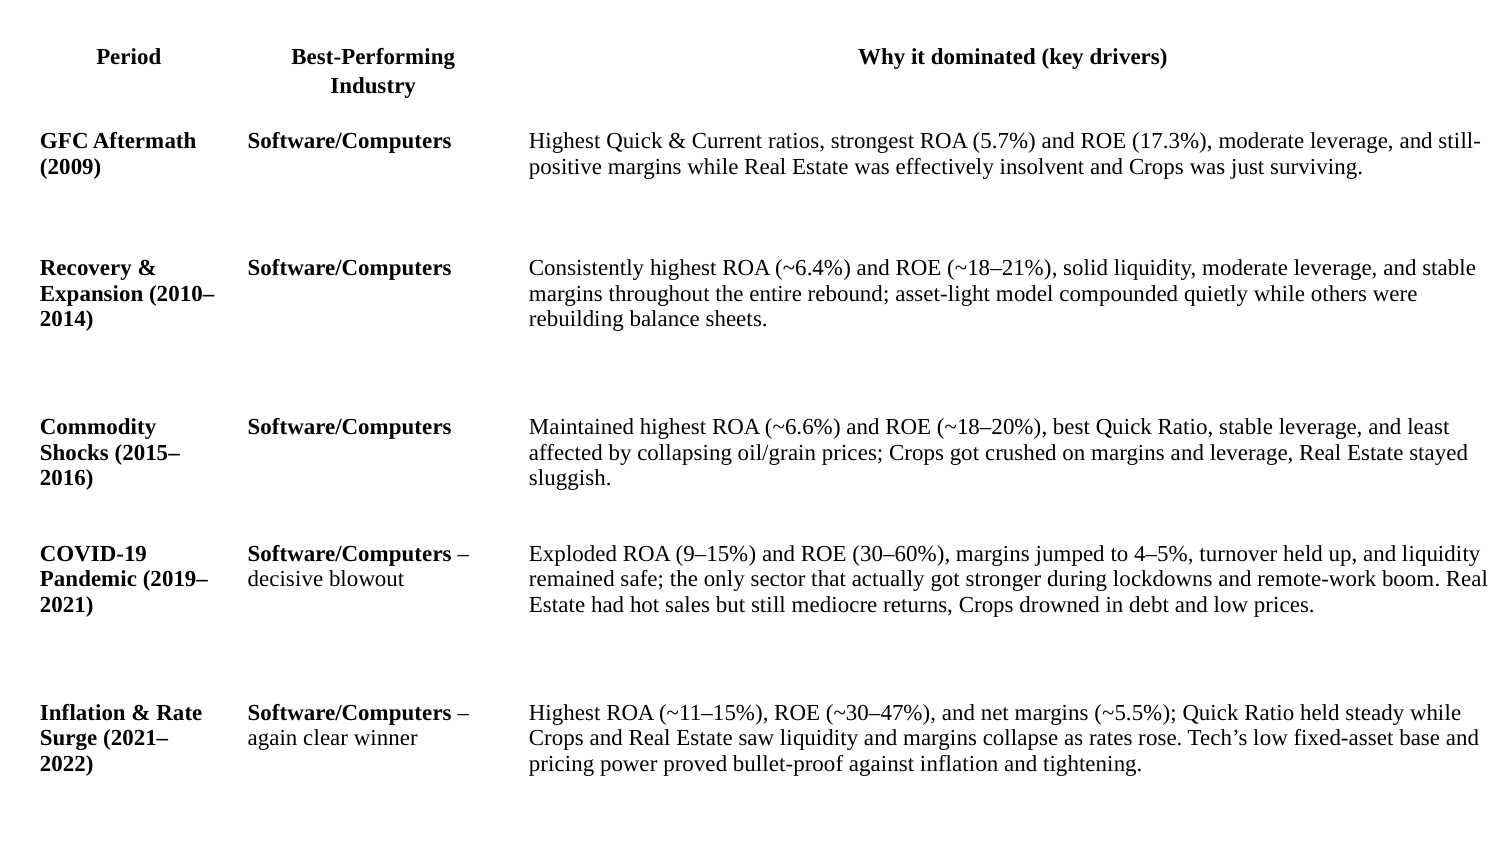

| Period | Best-Performing Industry | Why it dominated (key drivers) |
| --- | --- | --- |
| GFC Aftermath (2009) | Software/Computers | Highest Quick & Current ratios, strongest ROA (5.7%) and ROE (17.3%), moderate leverage, and still-positive margins while Real Estate was effectively insolvent and Crops was just surviving. |
| Recovery & Expansion (2010–2014) | Software/Computers | Consistently highest ROA (~6.4%) and ROE (~18–21%), solid liquidity, moderate leverage, and stable margins throughout the entire rebound; asset-light model compounded quietly while others were rebuilding balance sheets. |
| Commodity Shocks (2015–2016) | Software/Computers | Maintained highest ROA (~6.6%) and ROE (~18–20%), best Quick Ratio, stable leverage, and least affected by collapsing oil/grain prices; Crops got crushed on margins and leverage, Real Estate stayed sluggish. |
| COVID-19 Pandemic (2019–2021) | Software/Computers – decisive blowout | Exploded ROA (9–15%) and ROE (30–60%), margins jumped to 4–5%, turnover held up, and liquidity remained safe; the only sector that actually got stronger during lockdowns and remote-work boom. Real Estate had hot sales but still mediocre returns, Crops drowned in debt and low prices. |
| Inflation & Rate Surge (2021–2022) | Software/Computers – again clear winner | Highest ROA (~11–15%), ROE (~30–47%), and net margins (~5.5%); Quick Ratio held steady while Crops and Real Estate saw liquidity and margins collapse as rates rose. Tech’s low fixed-asset base and pricing power proved bullet-proof against inflation and tightening. |